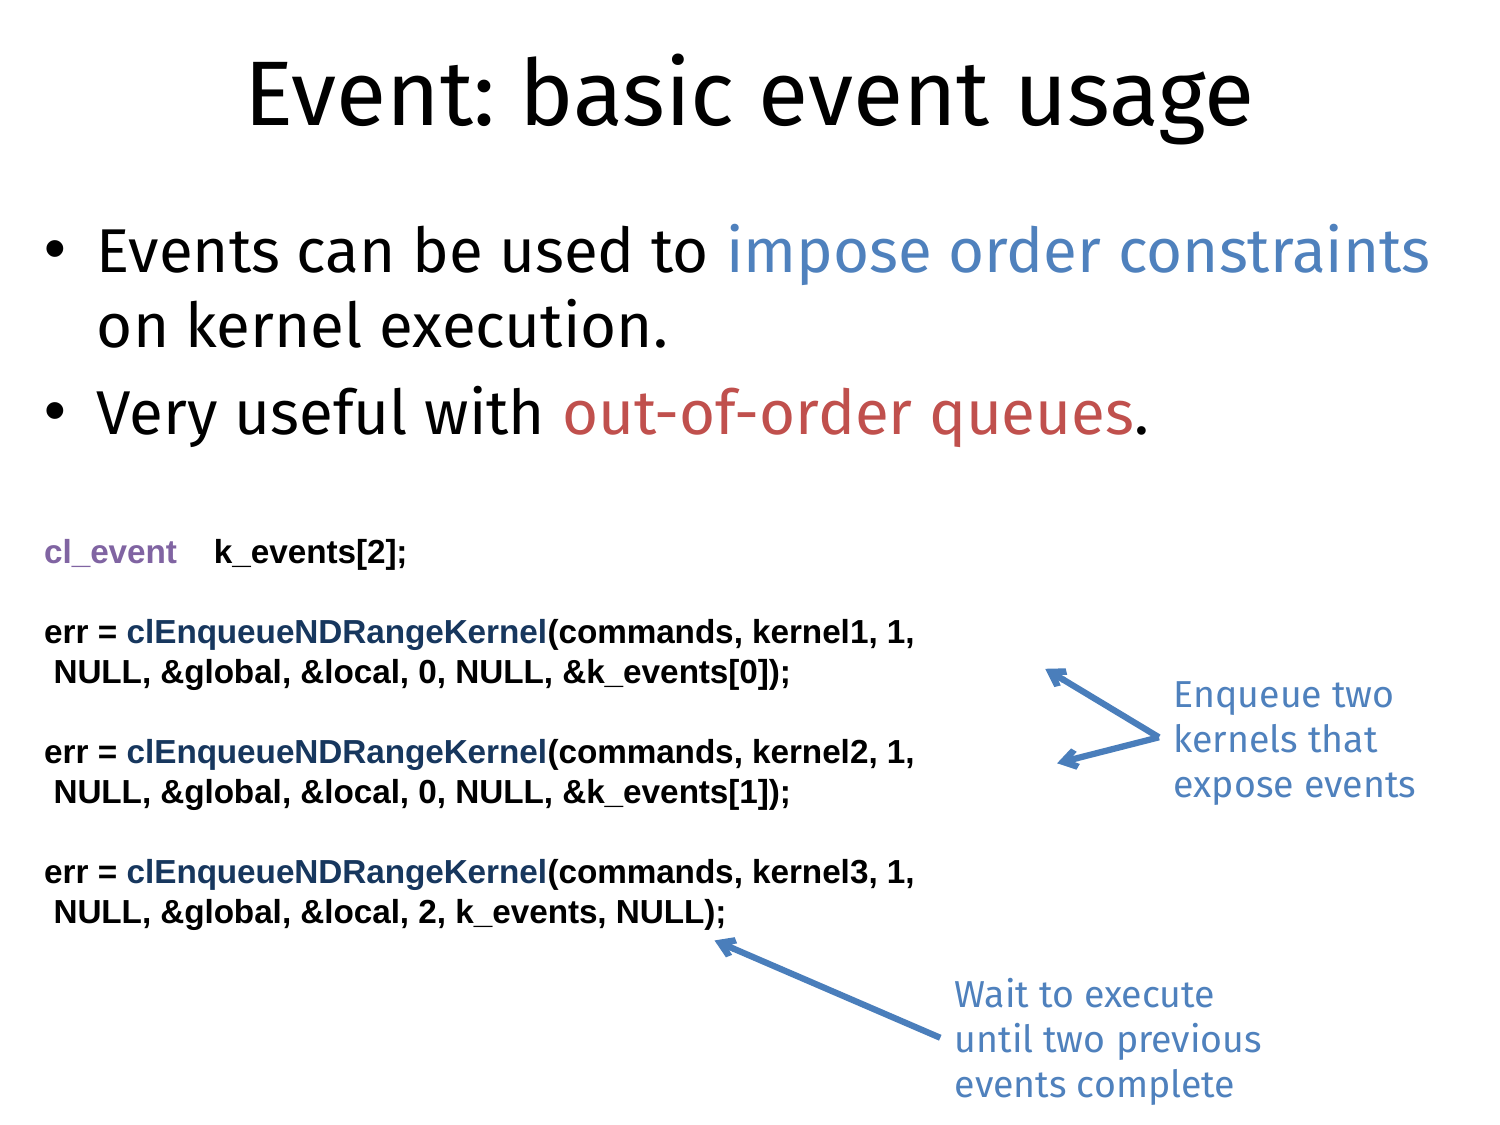

# Event: basic event usage
Events can be used to impose order constraints on kernel execution.
Very useful with out-of-order queues.
cl_event    k_events[2];

err = clEnqueueNDRangeKernel(commands, kernel1, 1,
 NULL, &global, &local, 0, NULL, &k_events[0]);

err = clEnqueueNDRangeKernel(commands, kernel2, 1,
 NULL, &global, &local, 0, NULL, &k_events[1]);

err = clEnqueueNDRangeKernel(commands, kernel3, 1,
 NULL, &global, &local, 2, k_events, NULL);
Enqueue two kernels that expose events
Wait to execute until two previous events complete